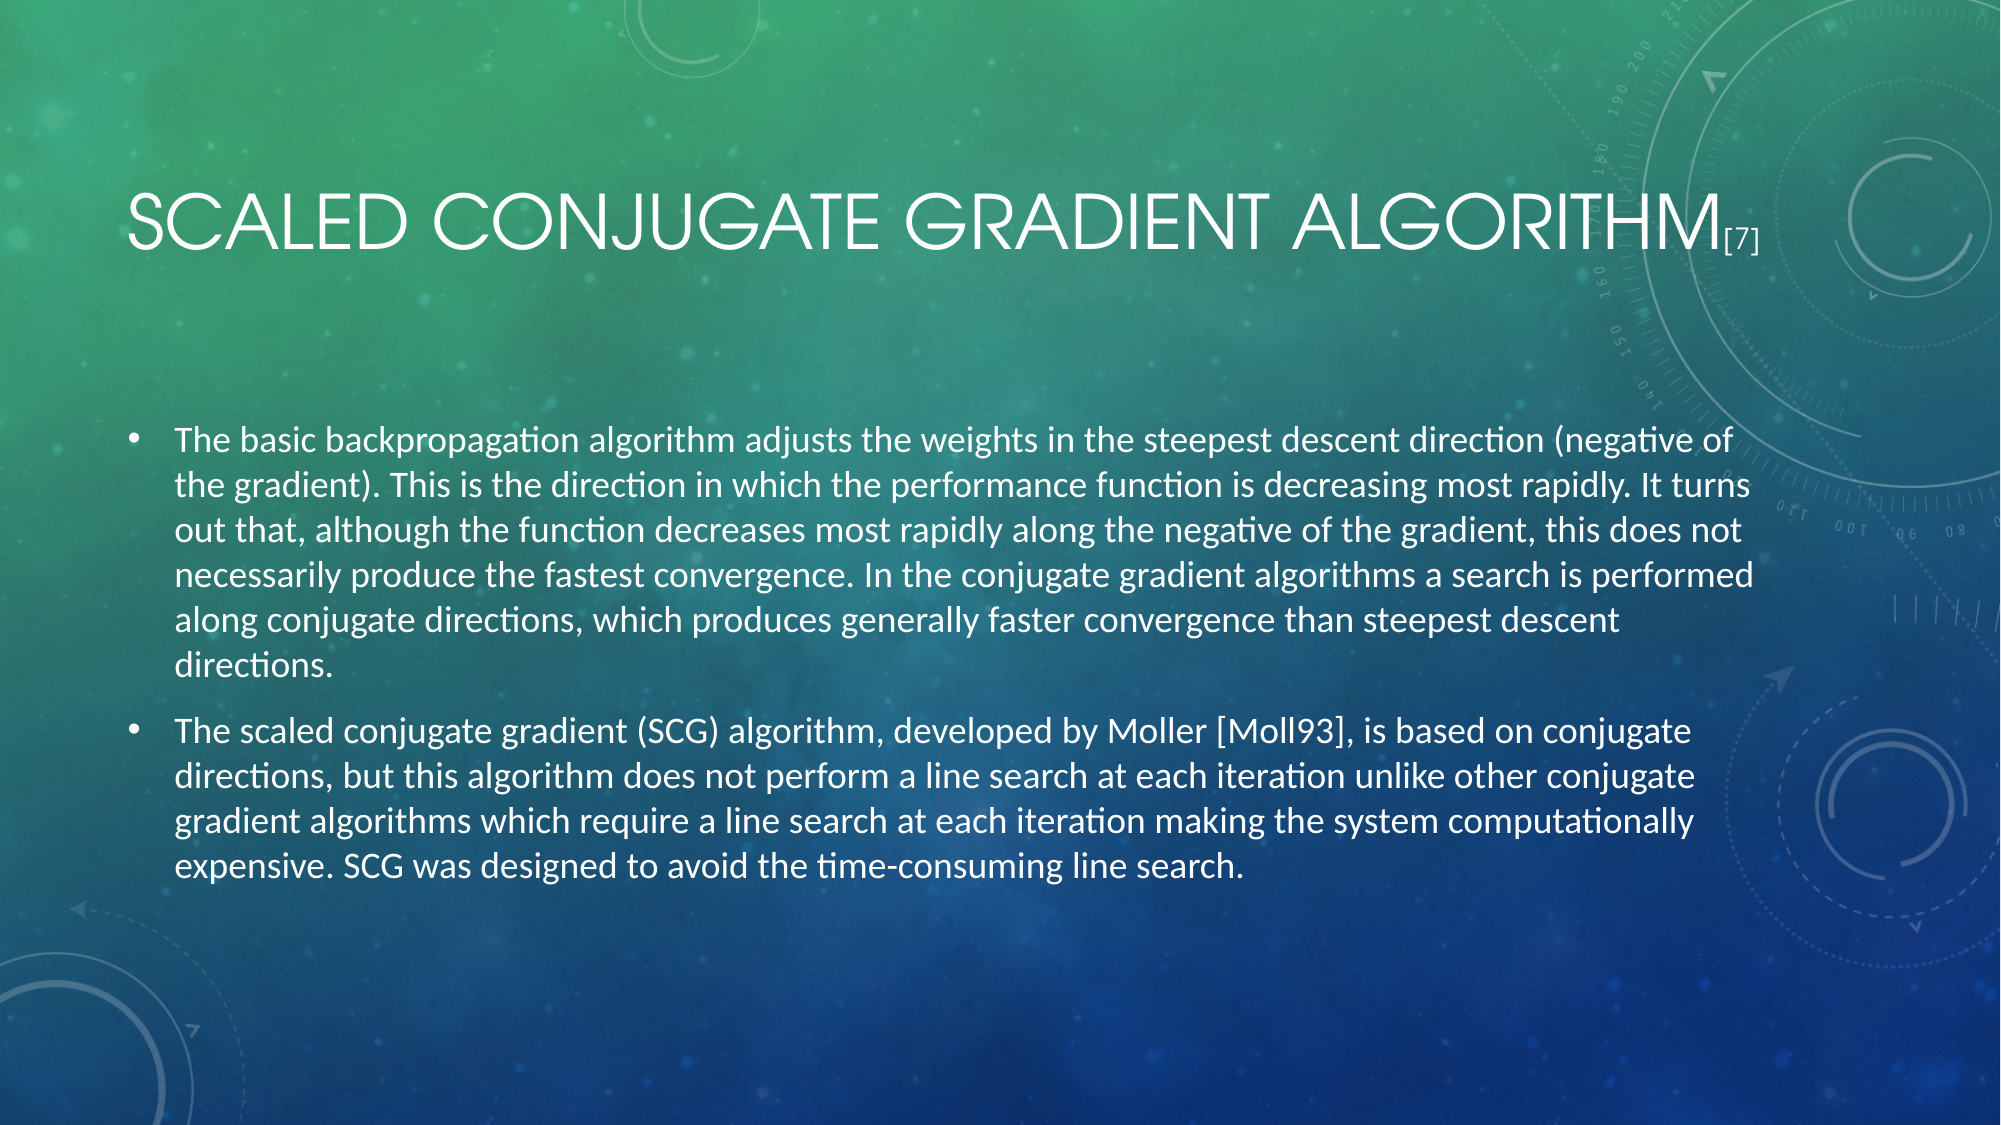

# scaled conjugate gradient ALGORITHM[7]
The basic backpropagation algorithm adjusts the weights in the steepest descent direction (negative of the gradient). This is the direction in which the performance function is decreasing most rapidly. It turns out that, although the function decreases most rapidly along the negative of the gradient, this does not necessarily produce the fastest convergence. In the conjugate gradient algorithms a search is performed along conjugate directions, which produces generally faster convergence than steepest descent directions.
The scaled conjugate gradient (SCG) algorithm, developed by Moller [Moll93], is based on conjugate directions, but this algorithm does not perform a line search at each iteration unlike other conjugate gradient algorithms which require a line search at each iteration making the system computationally expensive. SCG was designed to avoid the time-consuming line search.